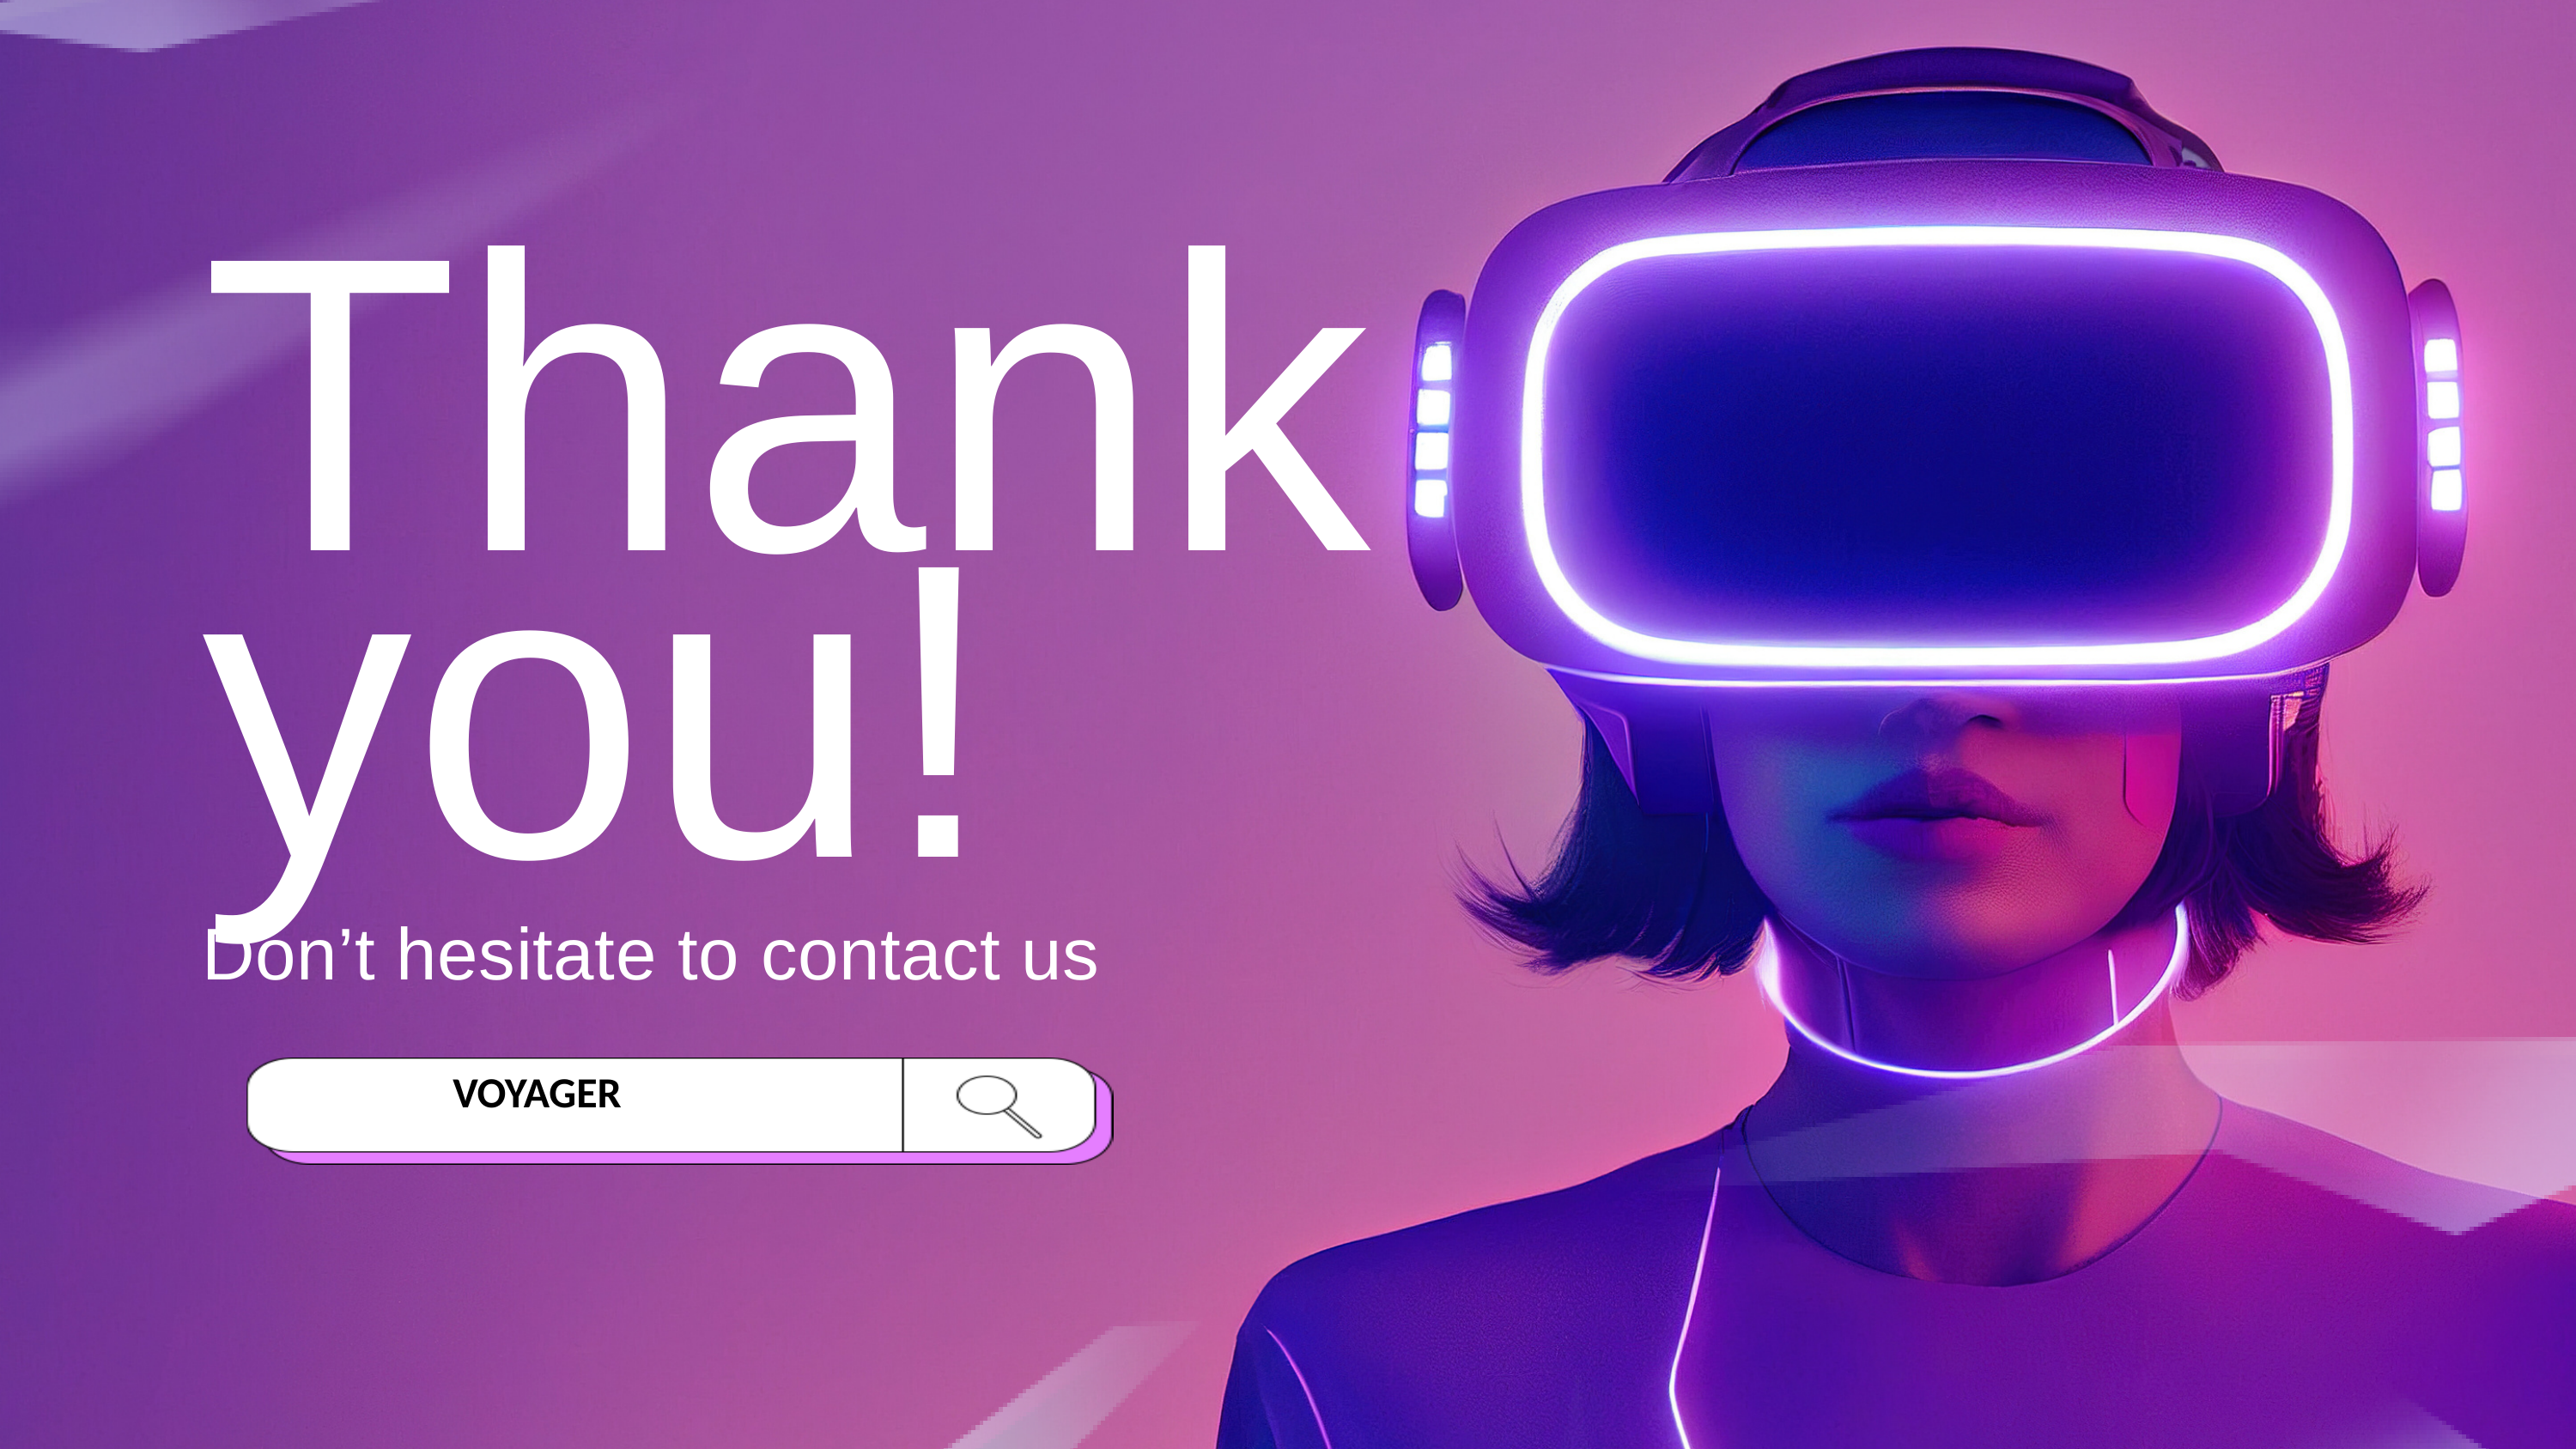

Thank
you!
Don’t hesitate to contact us
VOYAGER